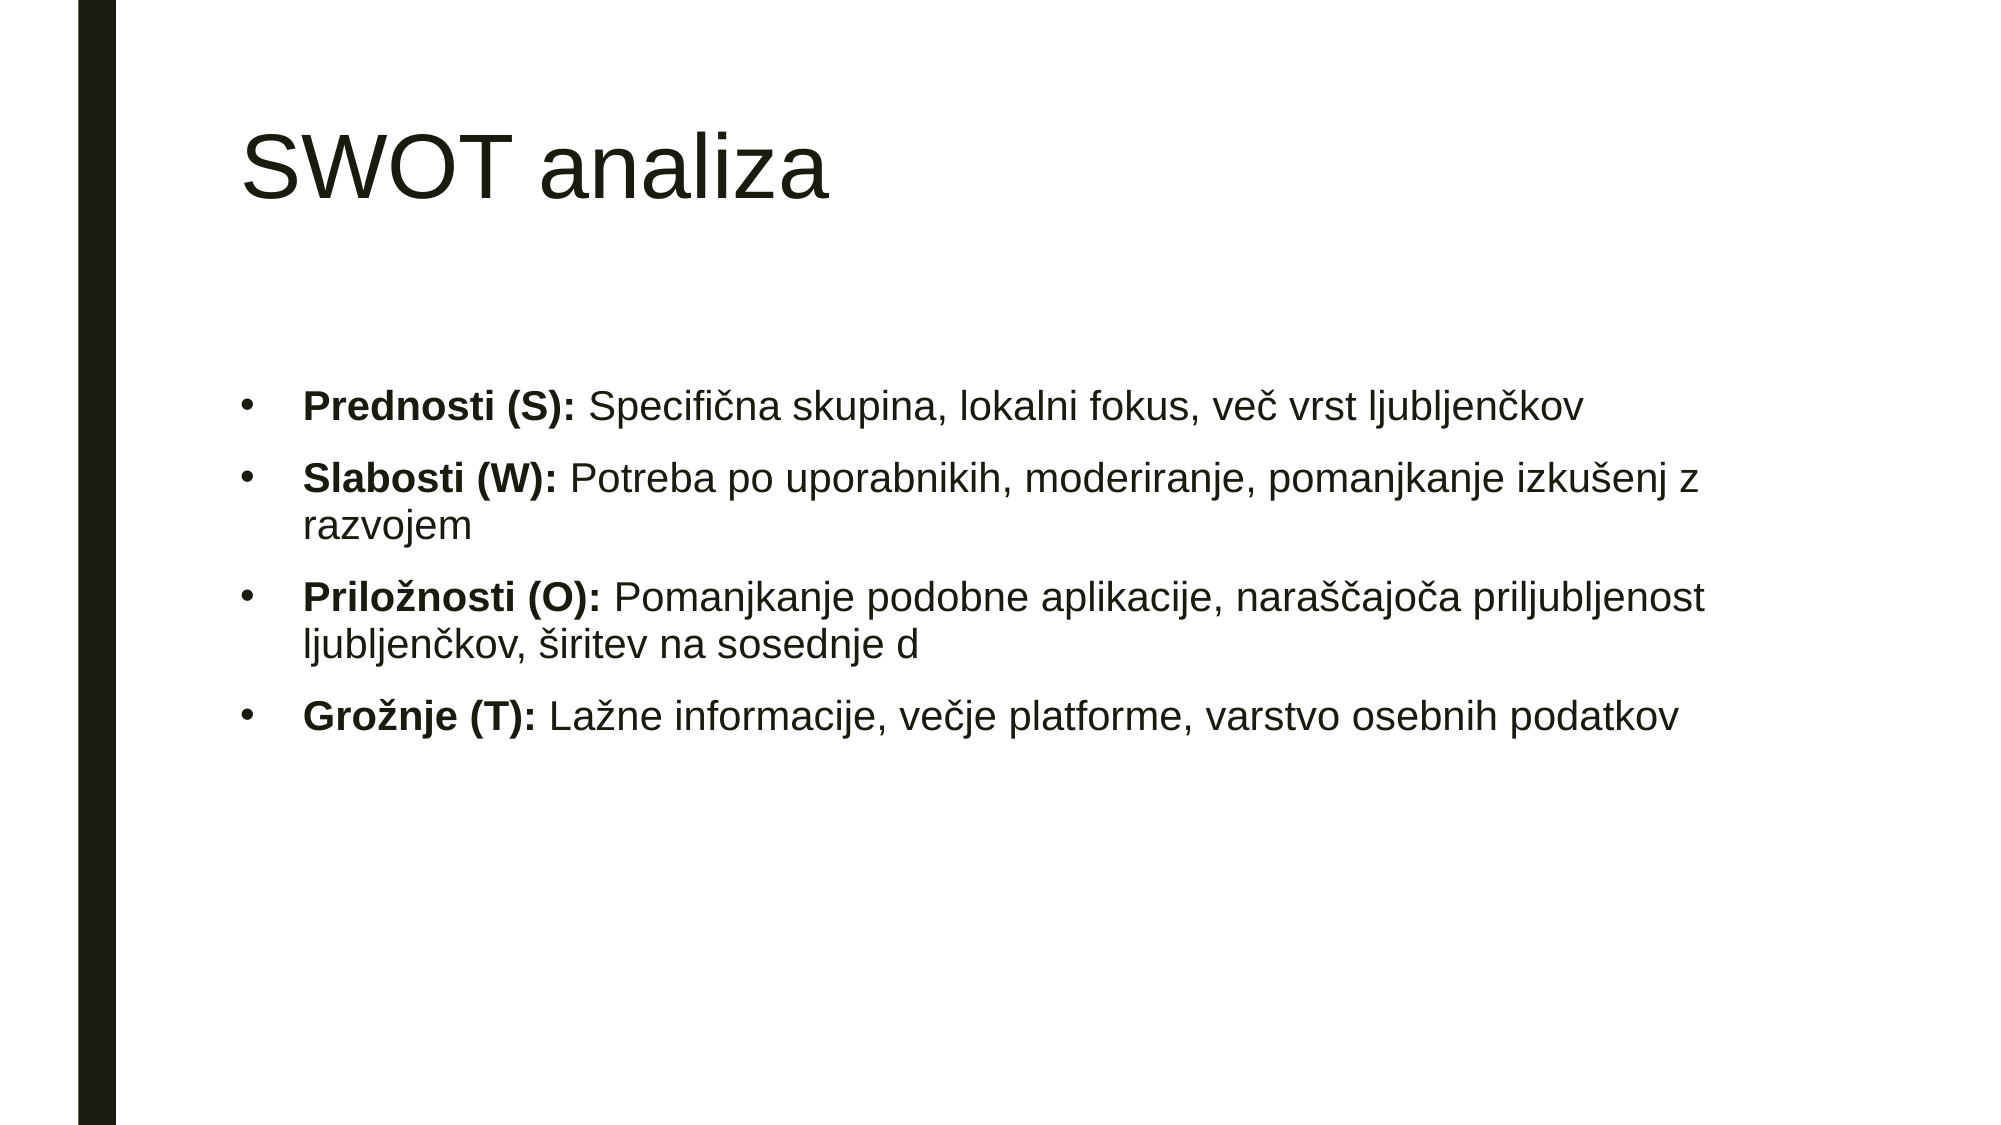

# SWOT analiza
Prednosti (S): Specifična skupina, lokalni fokus, več vrst ljubljenčkov
Slabosti (W): Potreba po uporabnikih, moderiranje, pomanjkanje izkušenj z razvojem
Priložnosti (O): Pomanjkanje podobne aplikacije, naraščajoča priljubljenost ljubljenčkov, širitev na sosednje d
Grožnje (T): Lažne informacije, večje platforme, varstvo osebnih podatkov